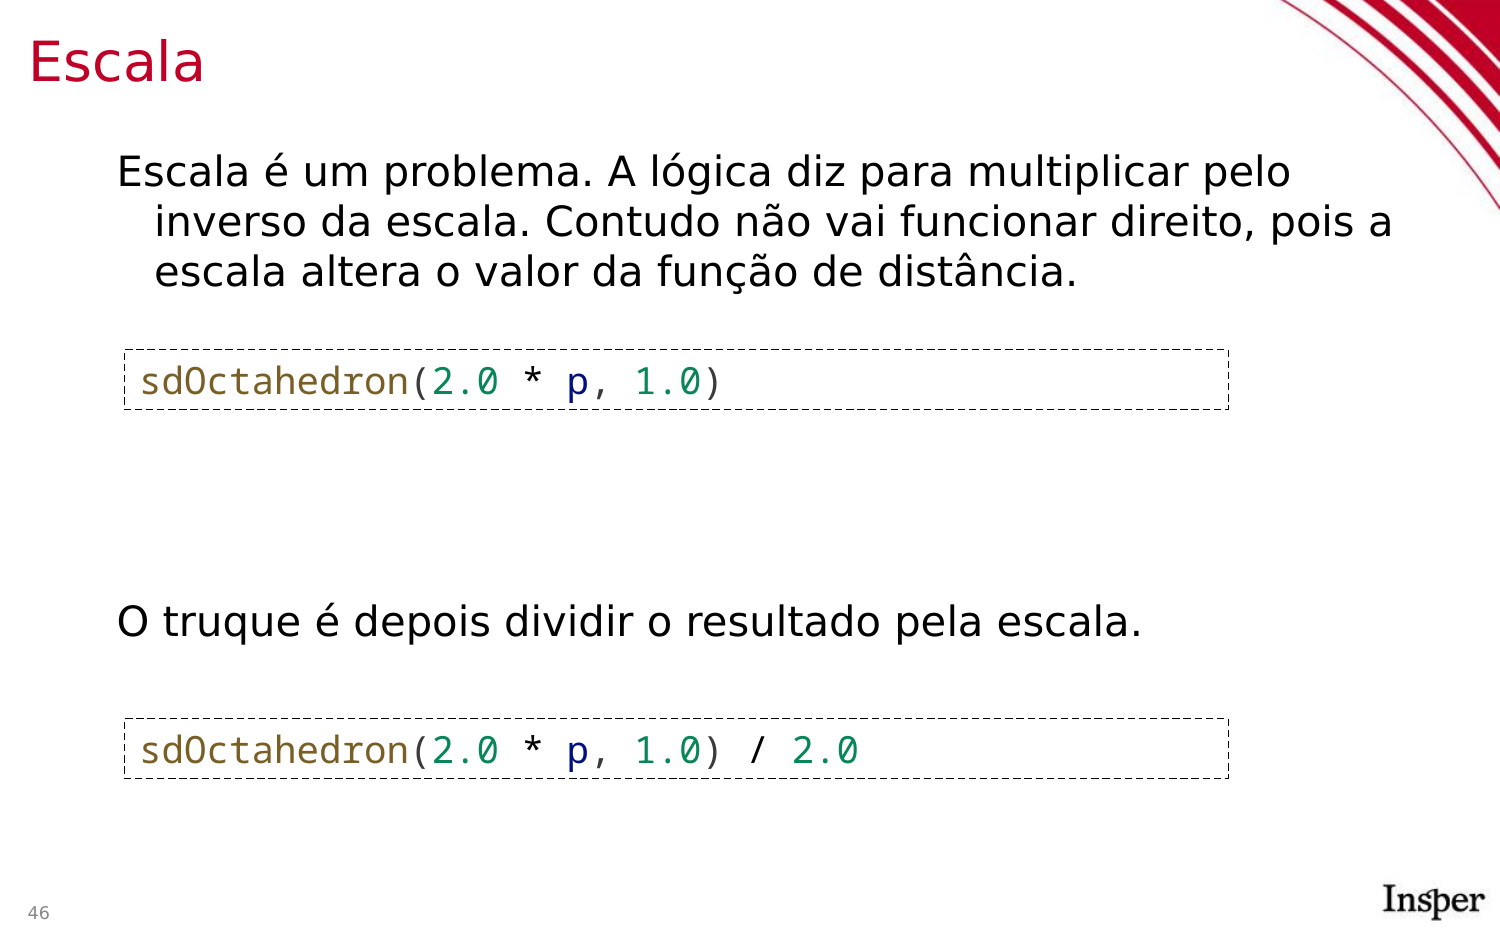

# Escala
Escala é um problema. A lógica diz para multiplicar pelo inverso da escala. Contudo não vai funcionar direito, pois a escala altera o valor da função de distância.

O truque é depois dividir o resultado pela escala.
sdOctahedron(2.0 * p, 1.0)
sdOctahedron(2.0 * p, 1.0) / 2.0
46